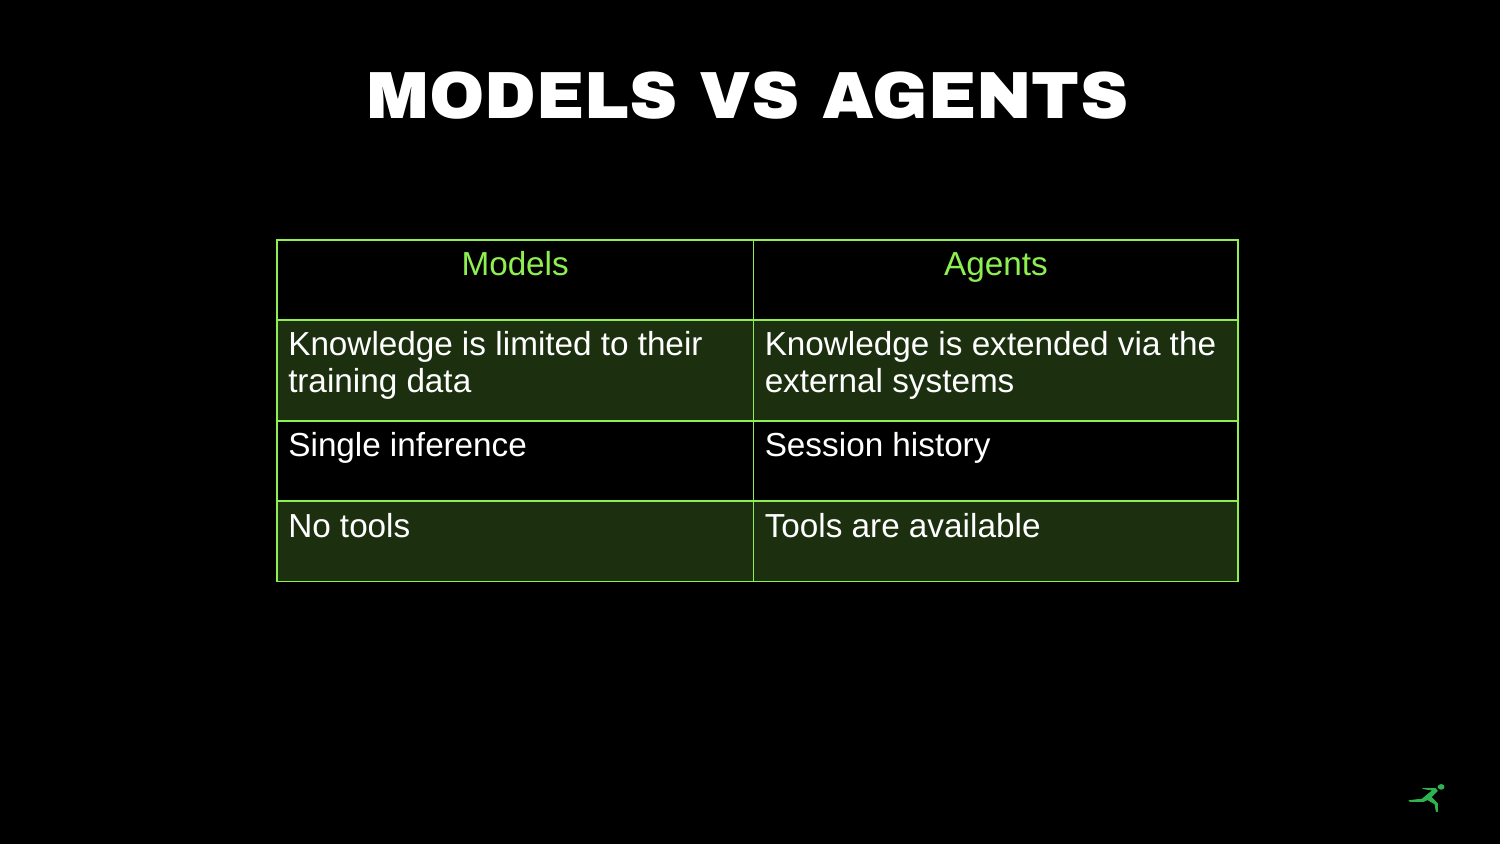

# Models vs Agents
| Models | Agents |
| --- | --- |
| Knowledge is limited to their training data | Knowledge is extended via the external systems |
| Single inference | Session history |
| No tools | Tools are available |